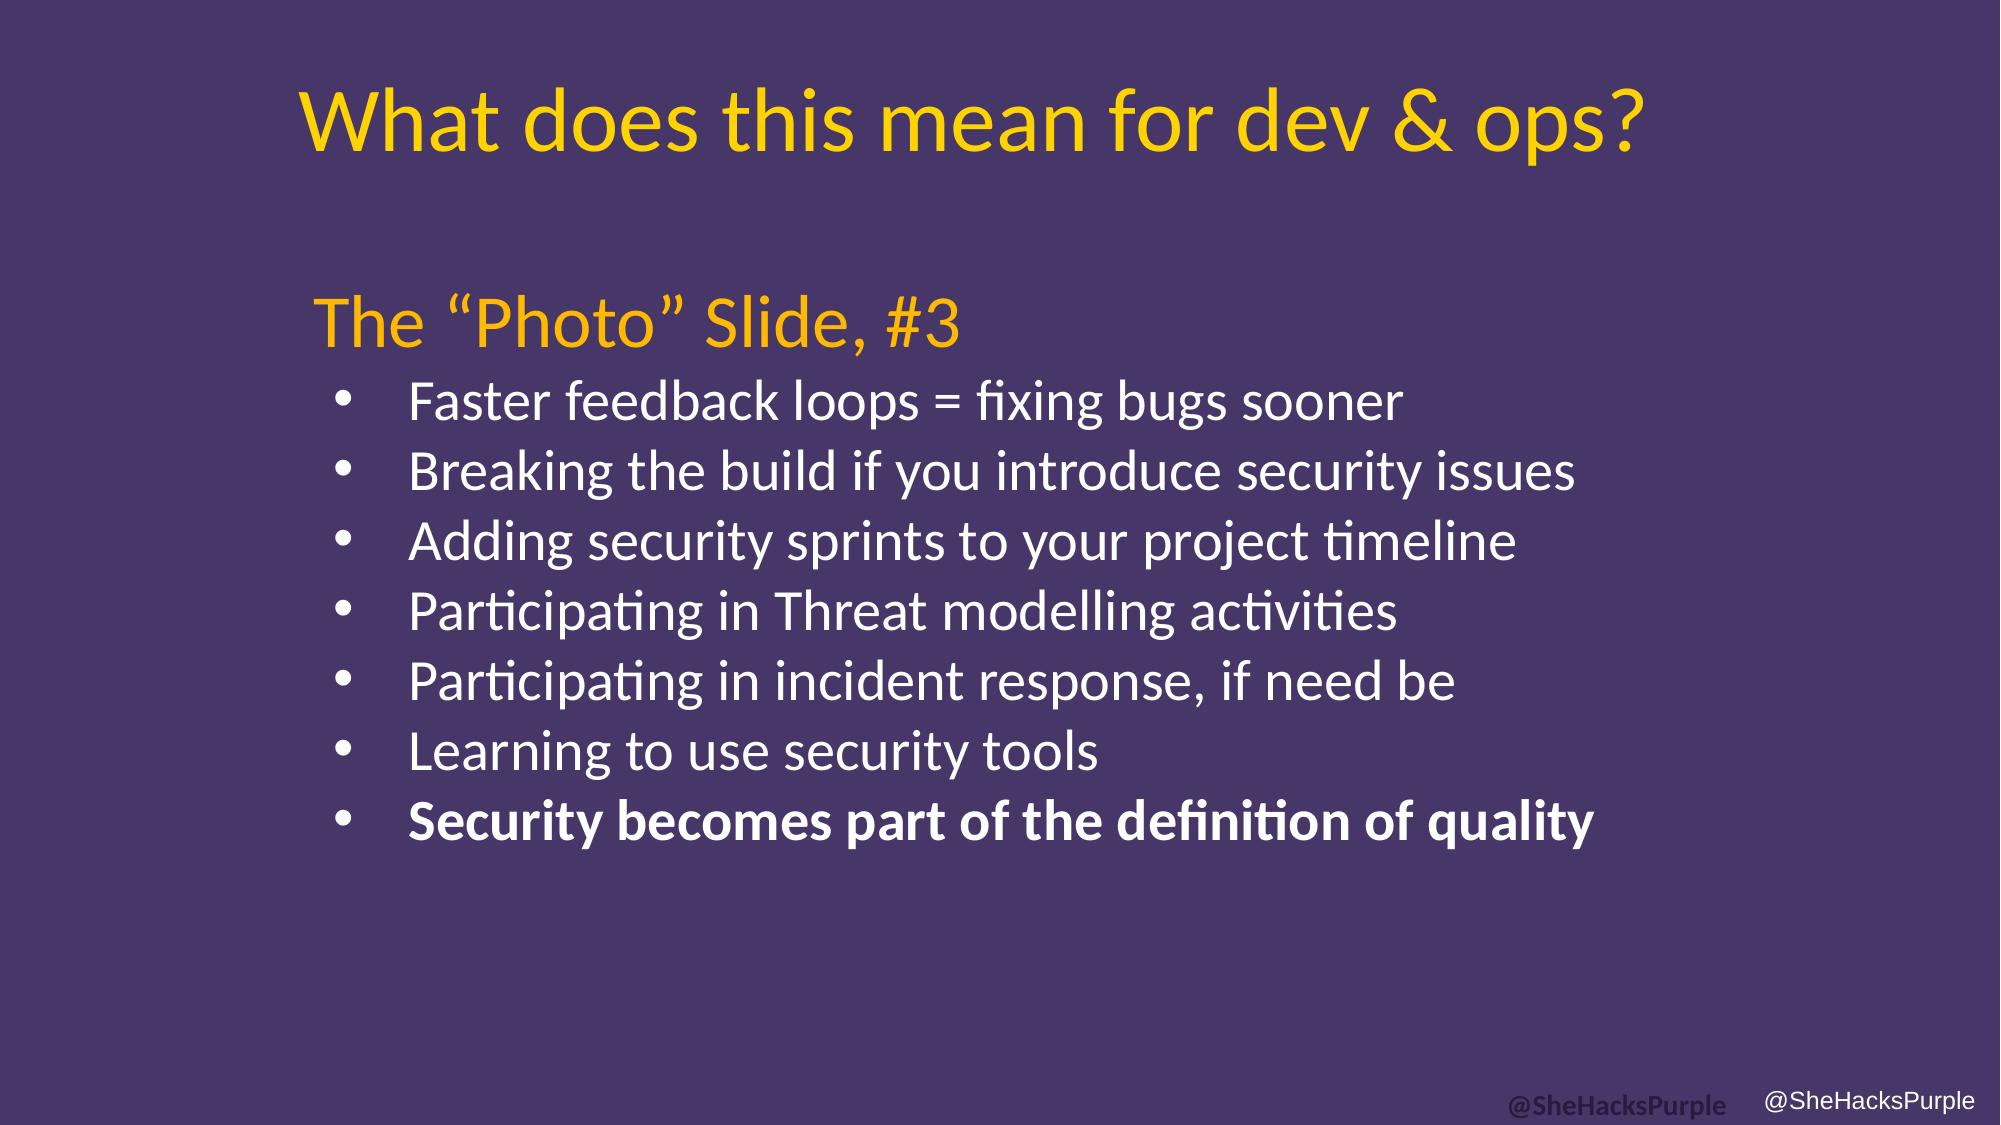

# What does this mean for dev & ops?

 The “Photo” Slide, #3
Faster feedback loops = fixing bugs sooner
Breaking the build if you introduce security issues
Adding security sprints to your project timeline
Participating in Threat modelling activities
Participating in incident response, if need be
Learning to use security tools
Security becomes part of the definition of quality

@SheHacksPurple
@SheHacksPurple